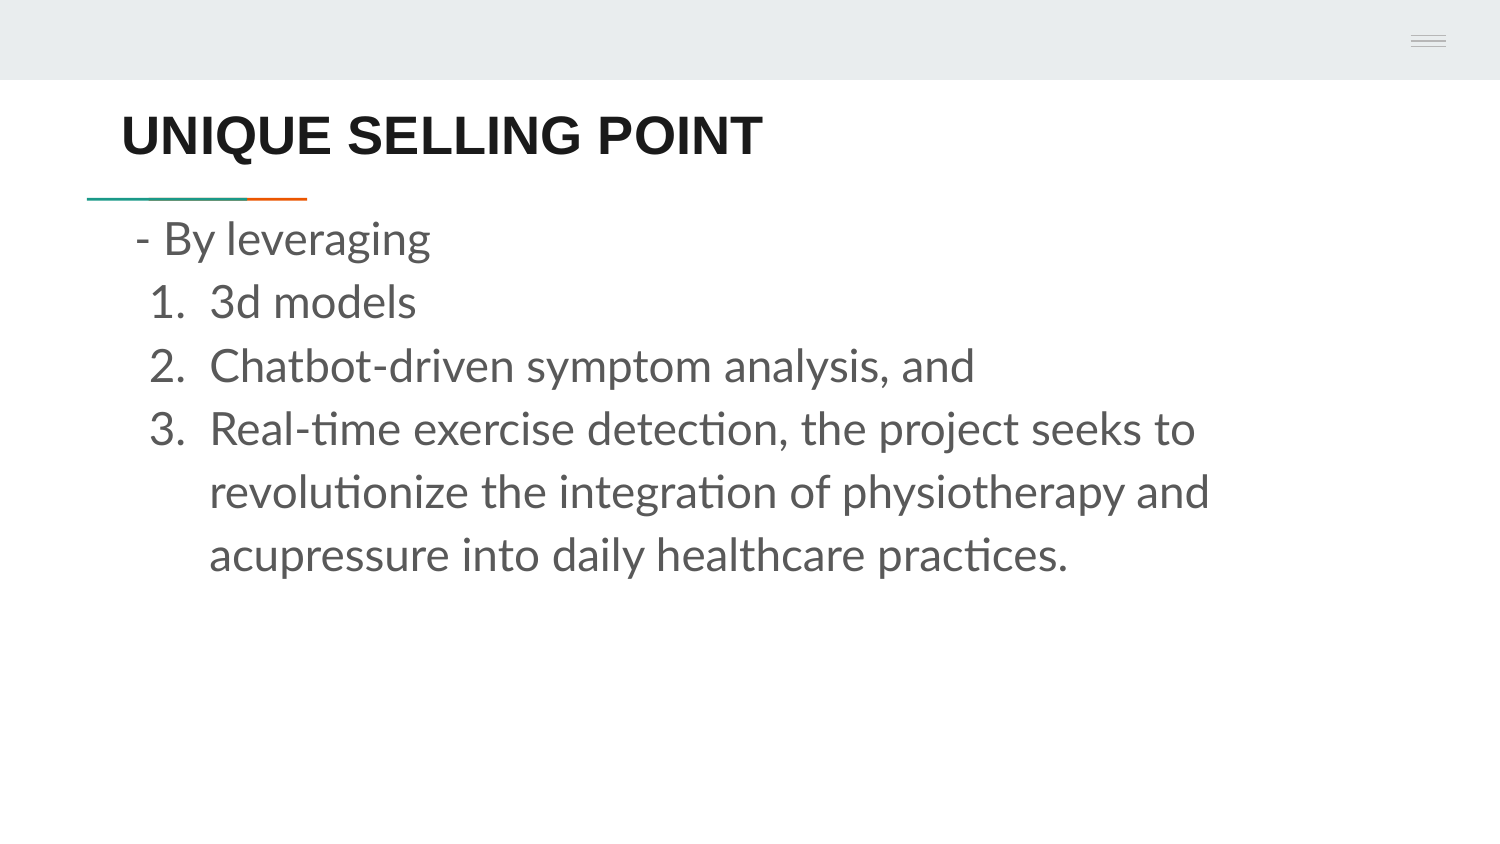

# UNIQUE SELLING POINT
- By leveraging
3d models
Chatbot-driven symptom analysis, and
Real-time exercise detection, the project seeks to revolutionize the integration of physiotherapy and acupressure into daily healthcare practices.